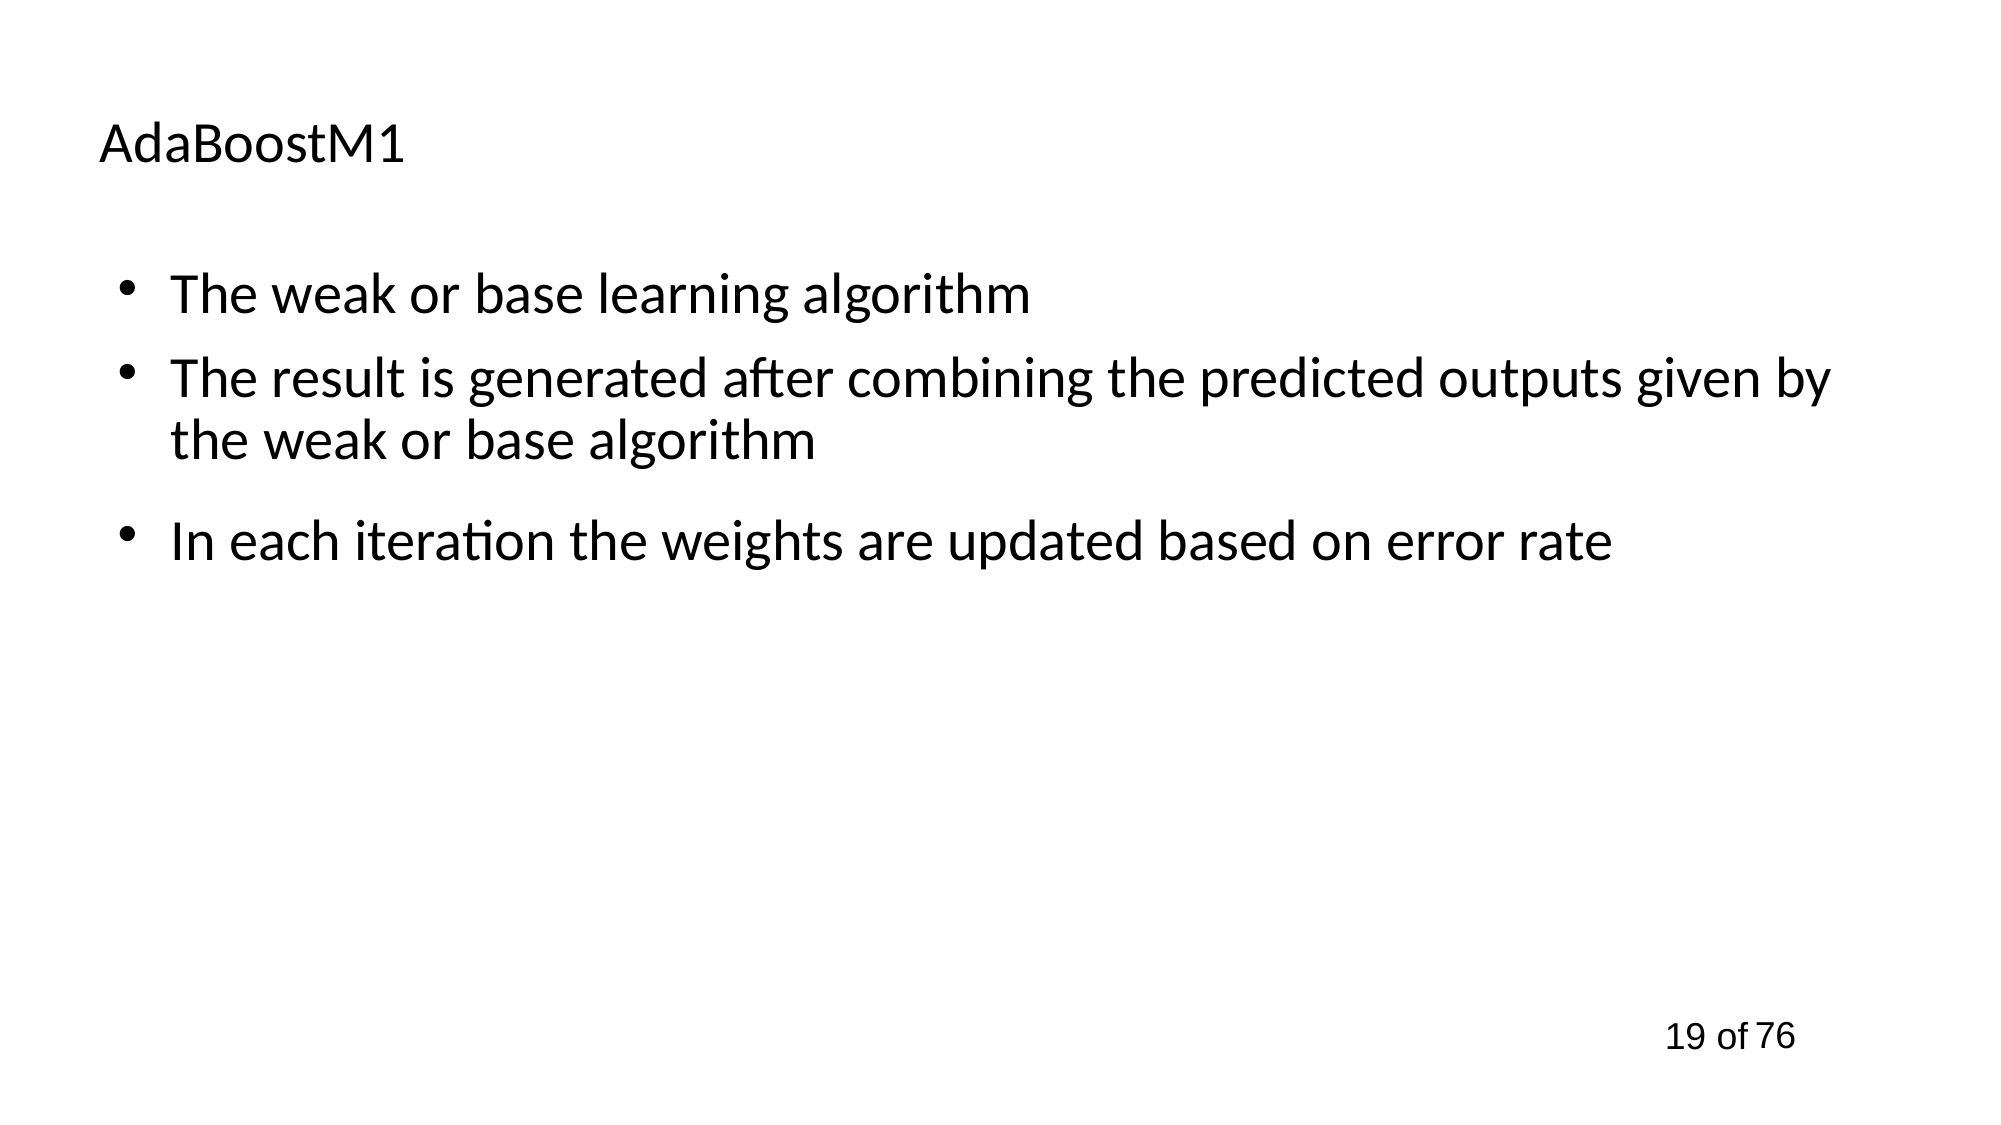

AdaBoostM1
The weak or base learning algorithm
The result is generated after combining the predicted outputs given by the weak or base algorithm
In each iteration the weights are updated based on error rate